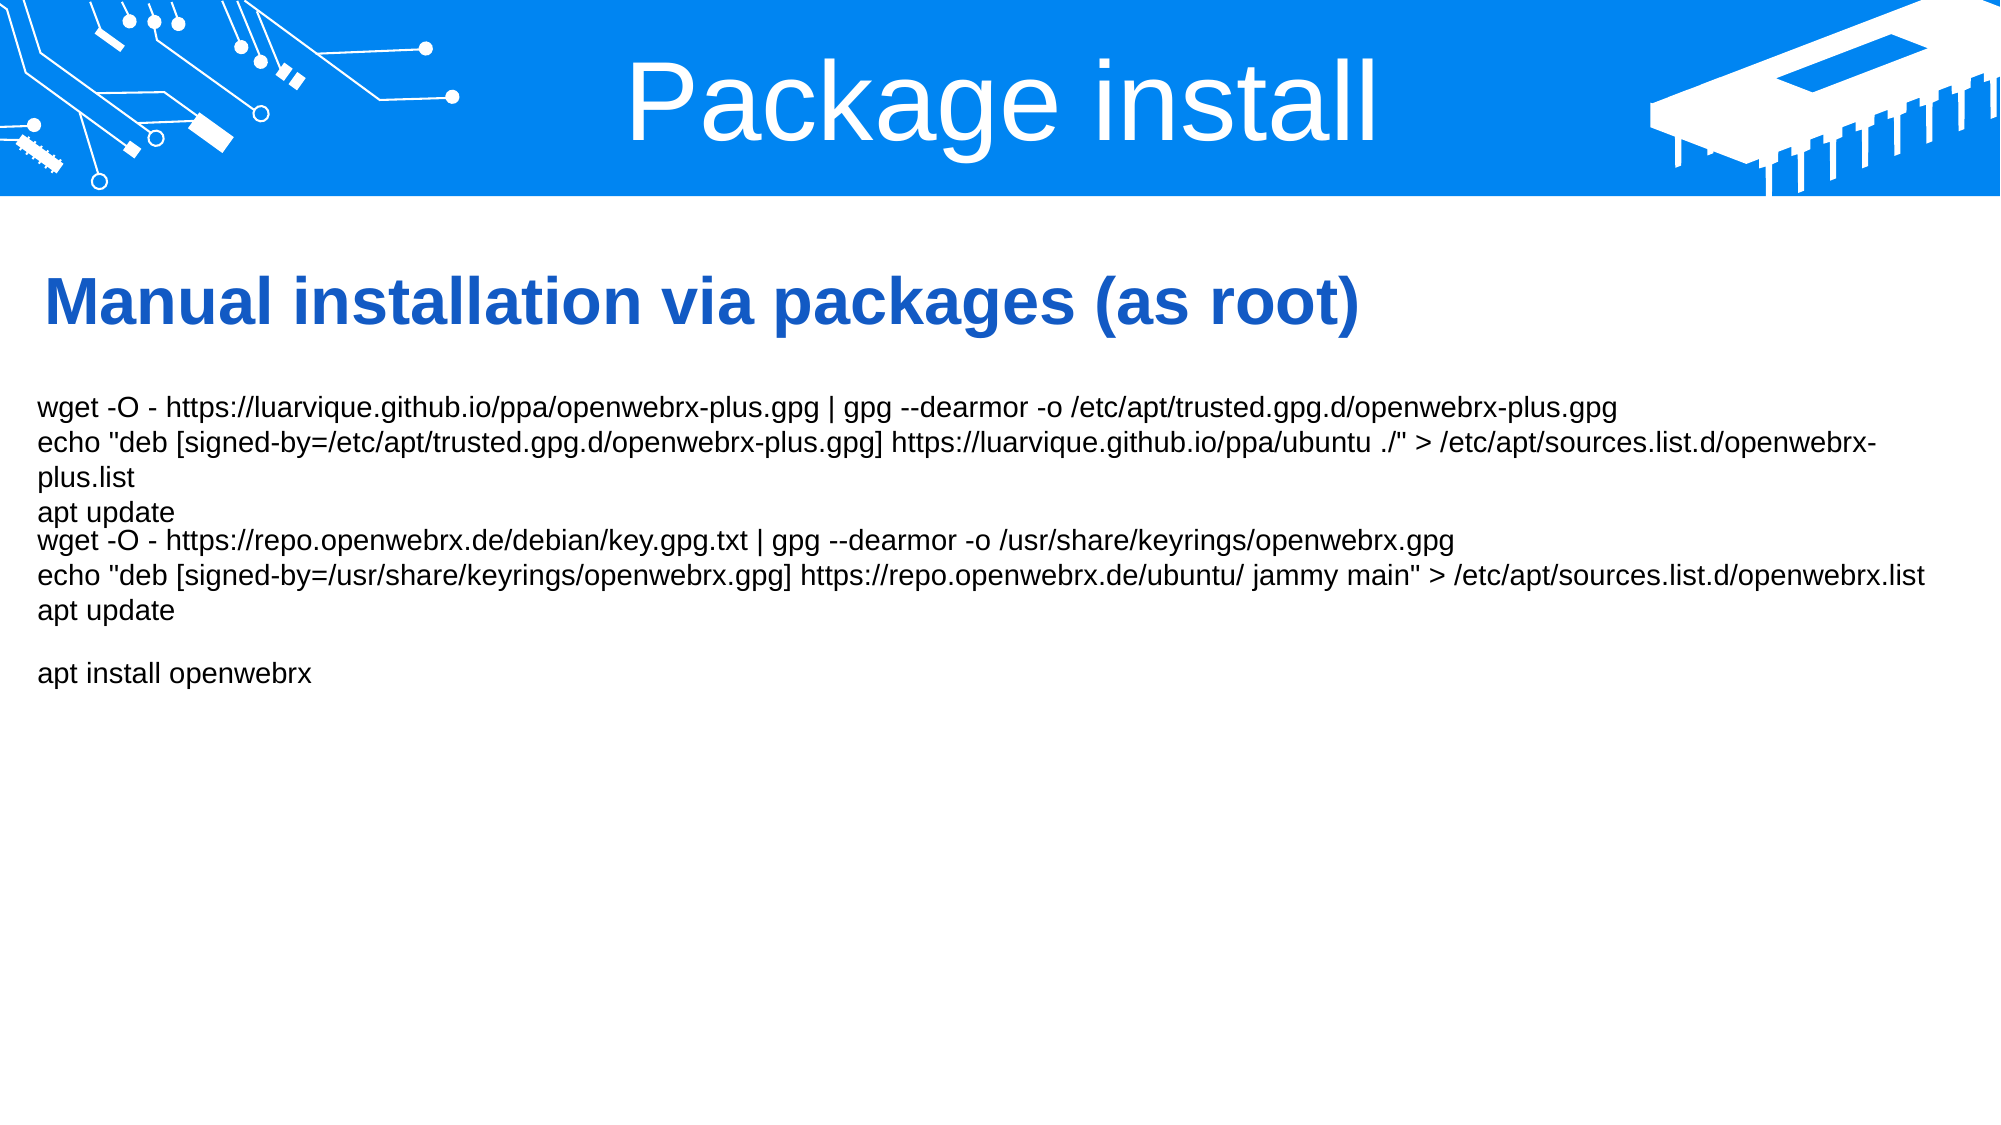

Package install
Manual installation via packages (as root)

wget -O - https://luarvique.github.io/ppa/openwebrx-plus.gpg | gpg --dearmor -o /etc/apt/trusted.gpg.d/openwebrx-plus.gpg
echo "deb [signed-by=/etc/apt/trusted.gpg.d/openwebrx-plus.gpg] https://luarvique.github.io/ppa/ubuntu ./" > /etc/apt/sources.list.d/openwebrx-plus.list
apt update
wget -O - https://repo.openwebrx.de/debian/key.gpg.txt | gpg --dearmor -o /usr/share/keyrings/openwebrx.gpg
echo "deb [signed-by=/usr/share/keyrings/openwebrx.gpg] https://repo.openwebrx.de/ubuntu/ jammy main" > /etc/apt/sources.list.d/openwebrx.list
apt update
apt install openwebrx